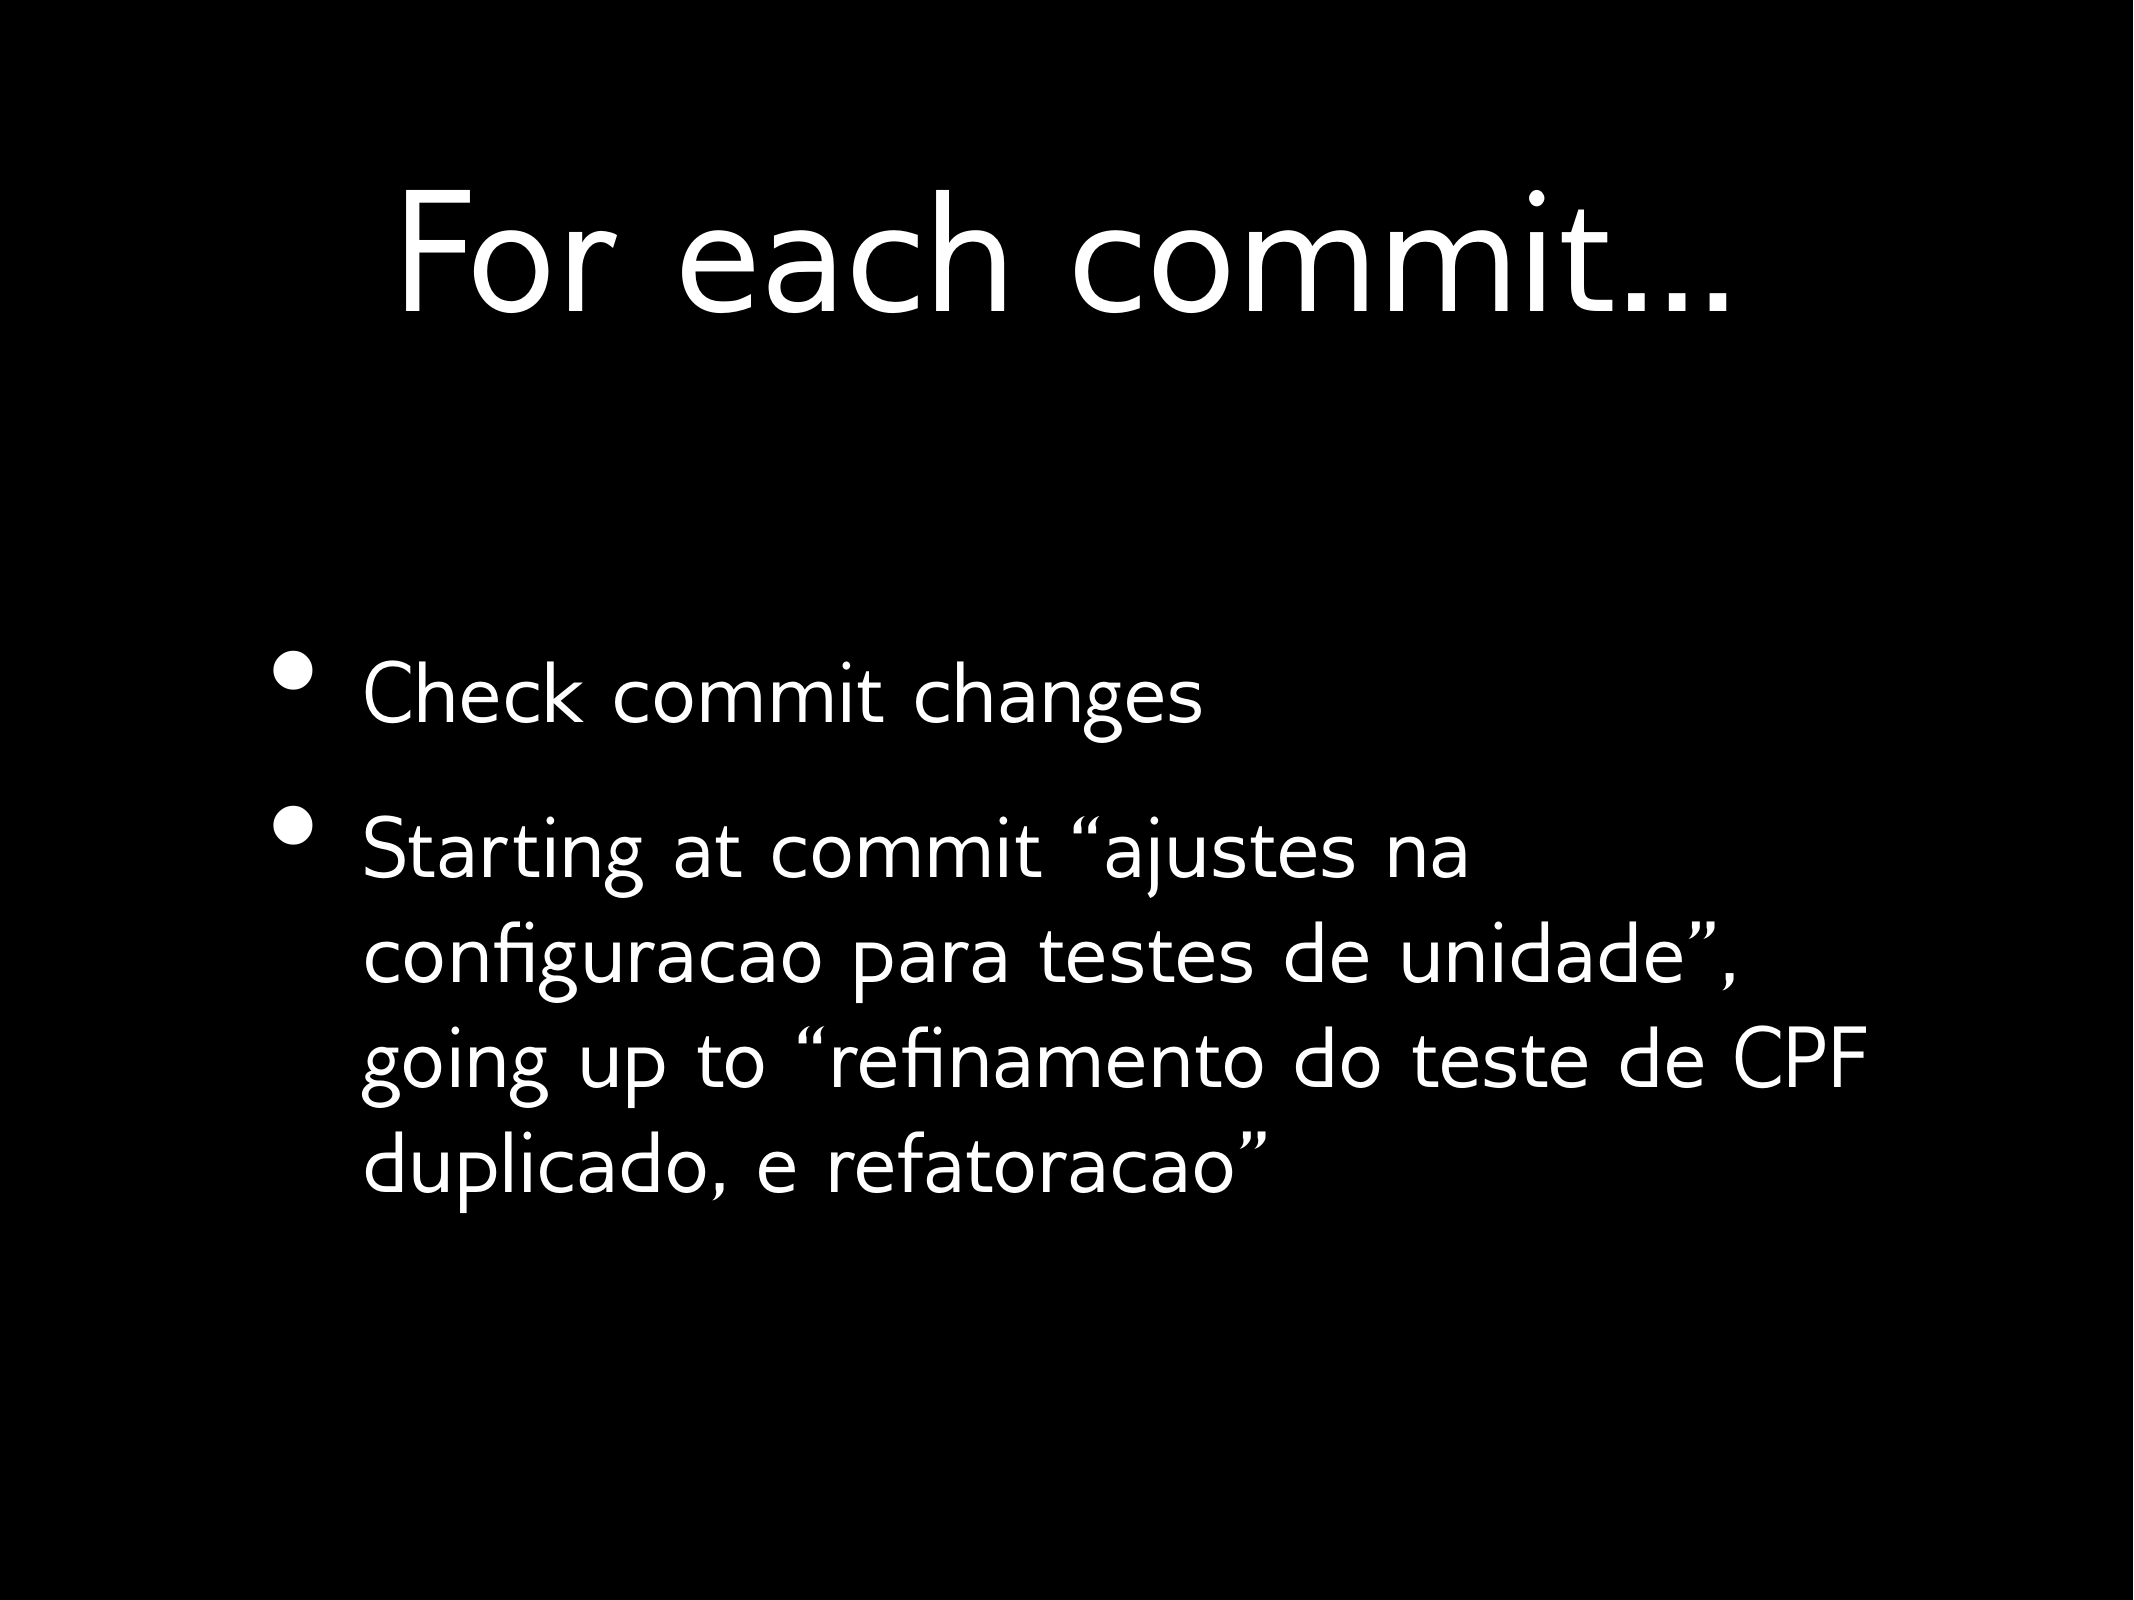

# For each commit…
Check commit changes
Starting at commit “ajustes na configuracao para testes de unidade”, going up to “refinamento do teste de CPF duplicado, e refatoracao”